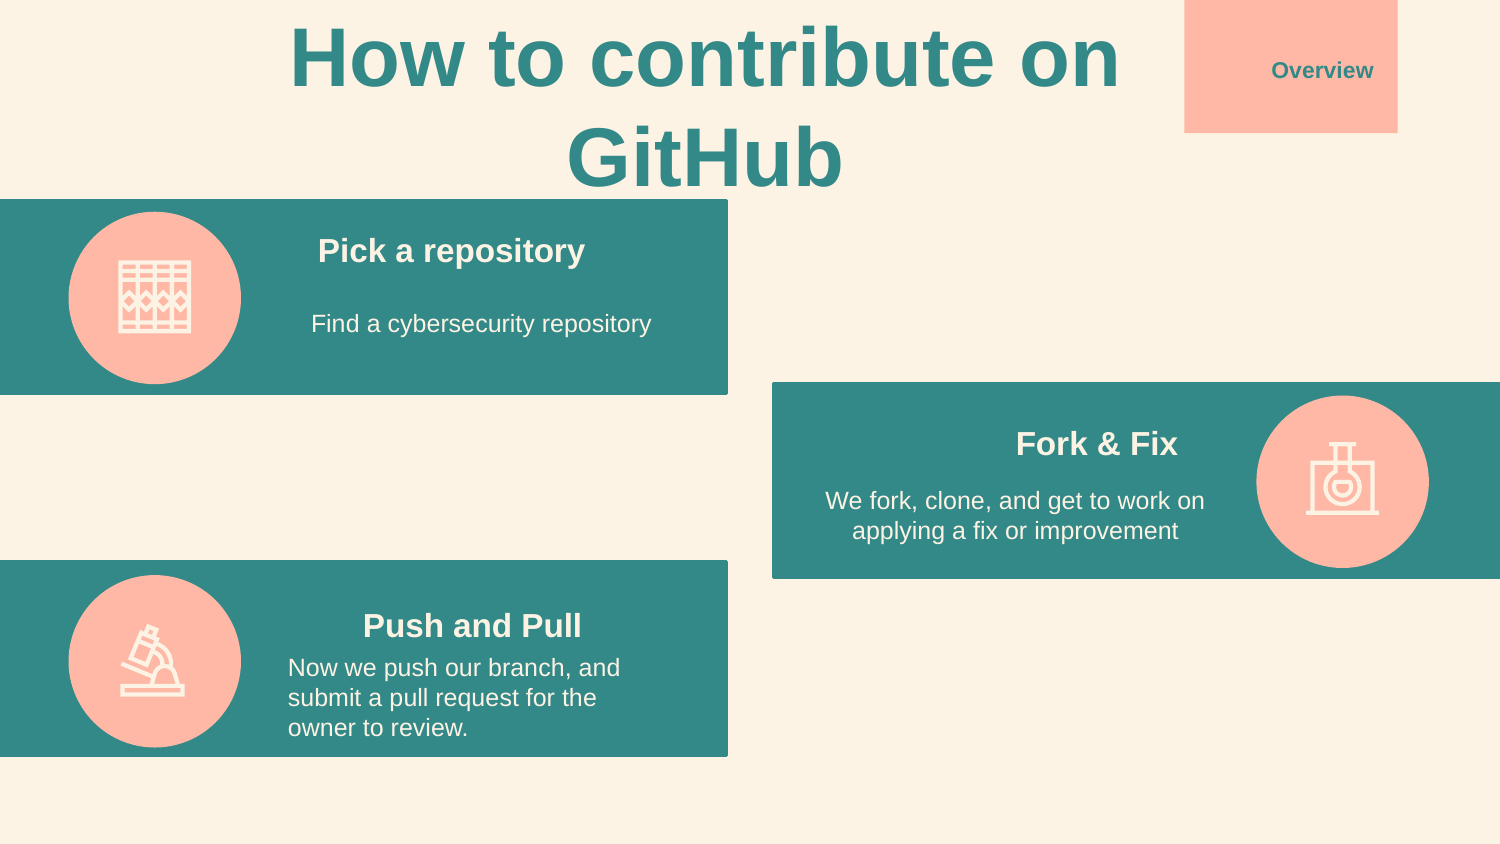

# Overview
How to contribute on GitHub

Pick a repository

Find a cybersecurity repository

Fork & Fix

We fork, clone, and get to work on applying a fix or improvement

Push and Pull

Now we push our branch, and submit a pull request for the owner to review.